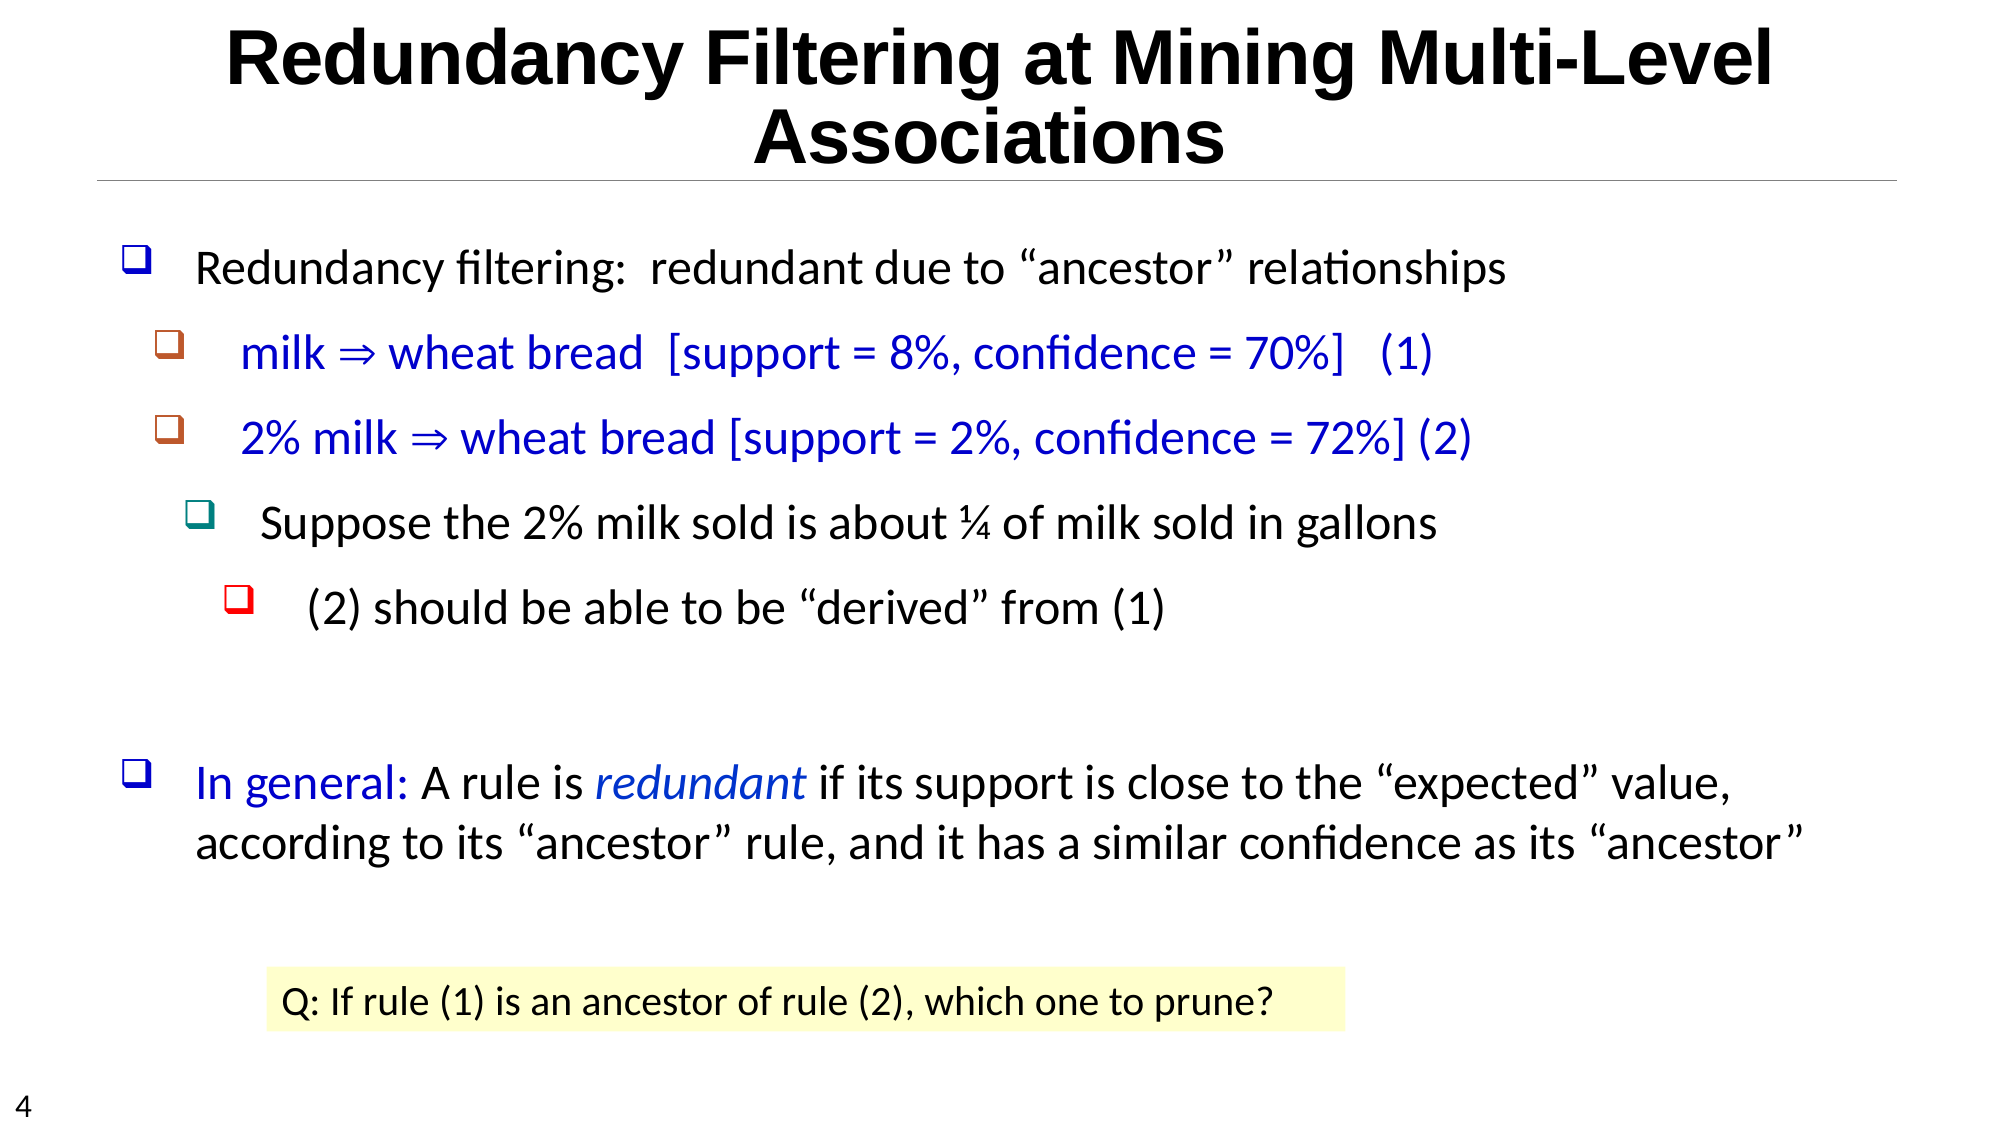

# Redundancy Filtering at Mining Multi-Level Associations
Redundancy filtering:  redundant due to “ancestor” relationships
milk ⇒ wheat bread  [support = 8%, confidence = 70%]   (1)
2% milk ⇒ wheat bread [support = 2%, confidence = 72%] (2)
Suppose the 2% milk sold is about ¼ of milk sold in gallons
(2) should be able to be “derived” from (1)

In general: A rule is redundant if its support is close to the “expected” value, according to its “ancestor” rule, and it has a similar confidence as its “ancestor”
Q: If rule (1) is an ancestor of rule (2), which one to prune?